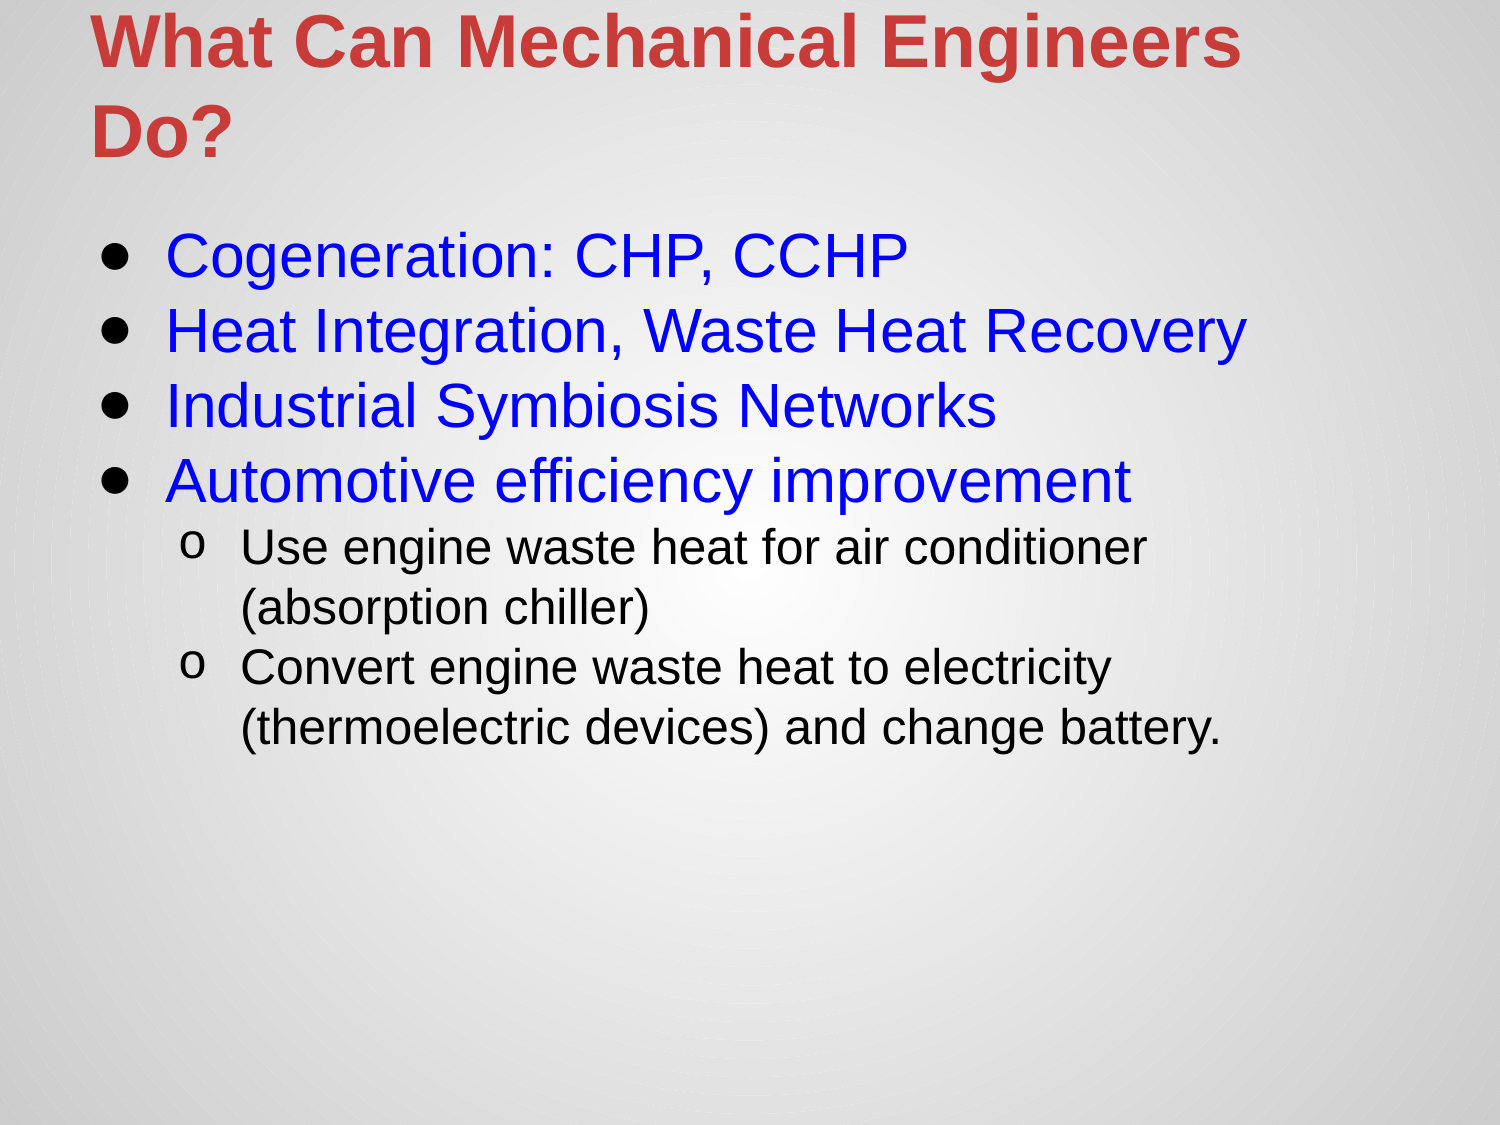

# What Can Mechanical Engineers Do?
Cogeneration: CHP, CCHP
Heat Integration, Waste Heat Recovery
Industrial Symbiosis Networks
Automotive efficiency improvement
Use engine waste heat for air conditioner (absorption chiller)
Convert engine waste heat to electricity (thermoelectric devices) and change battery.